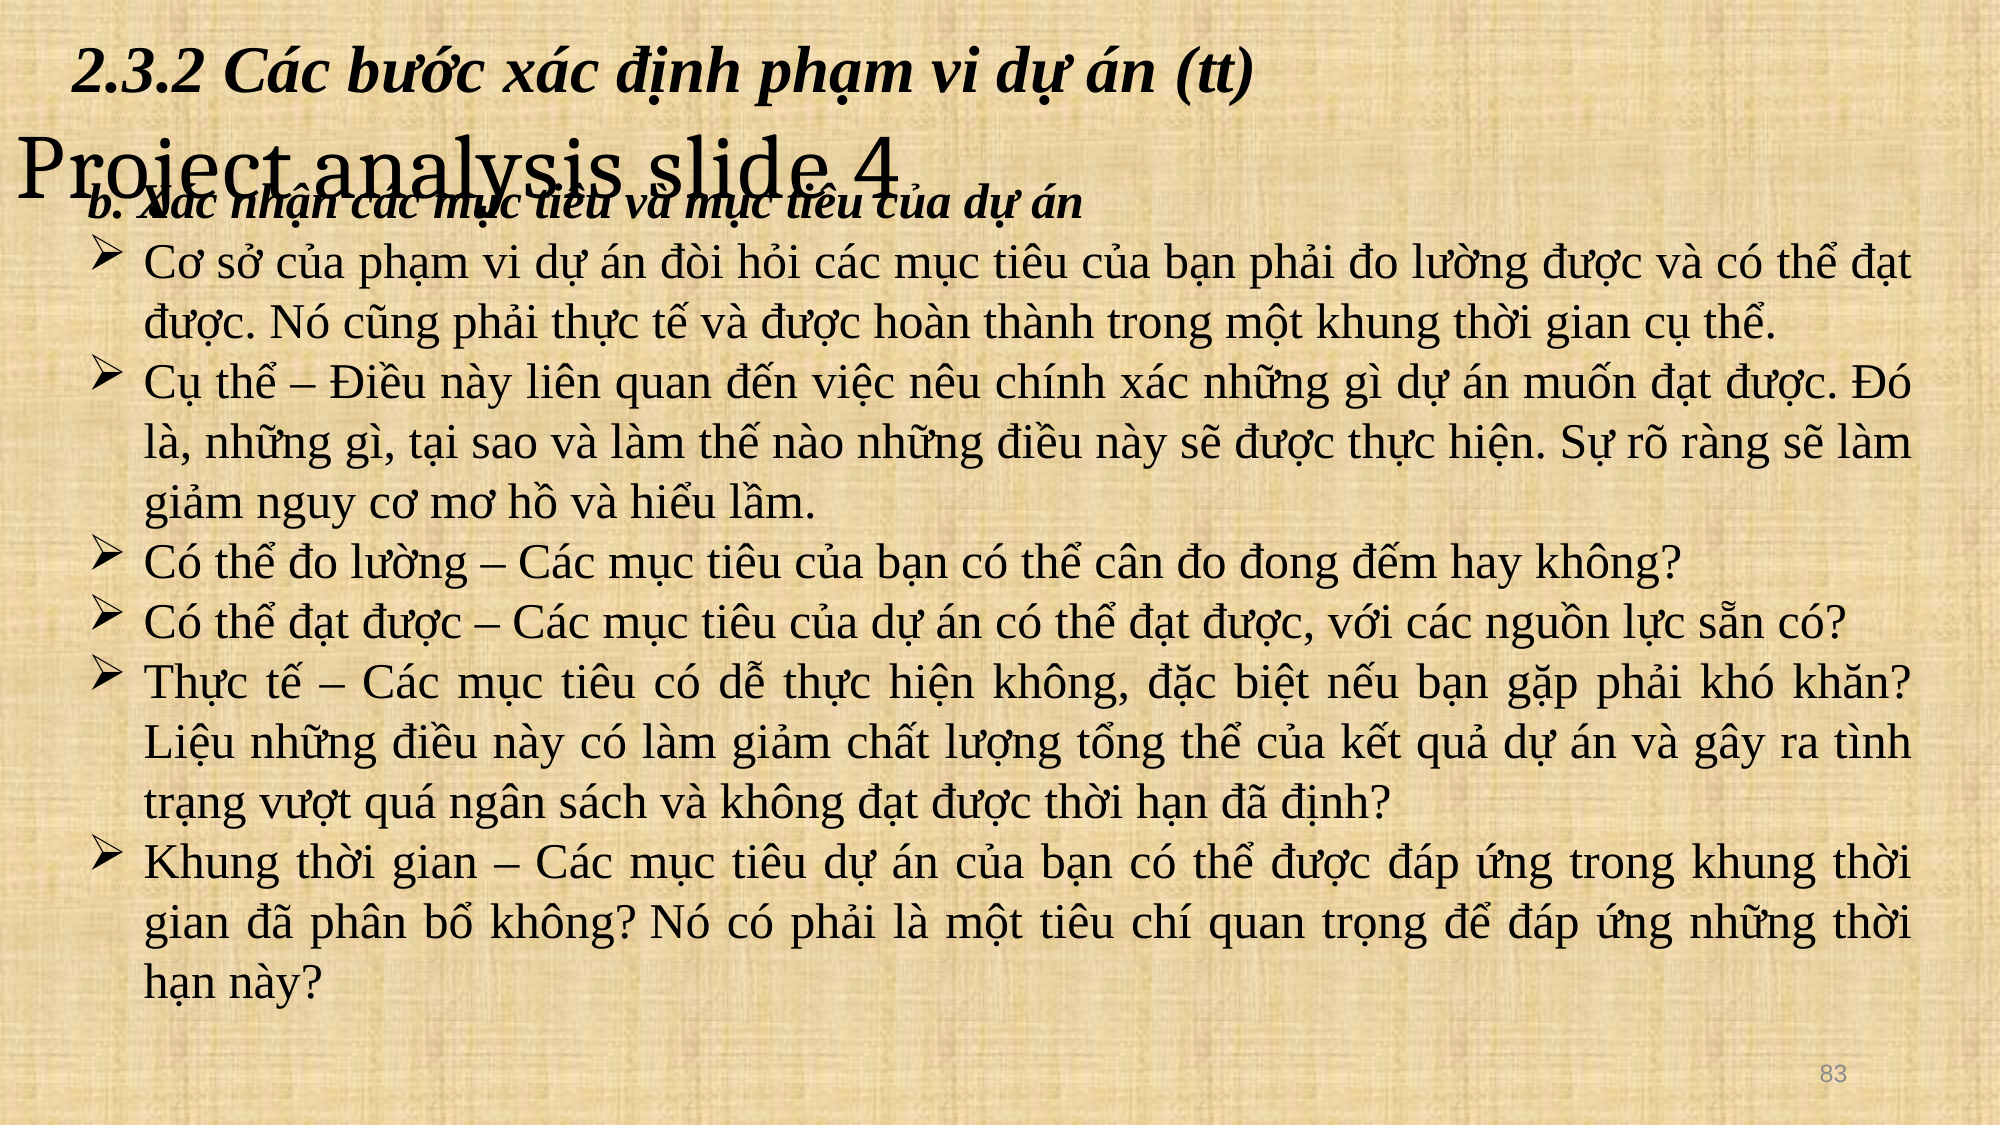

2.3.2 Các bước xác định phạm vi dự án (tt)
Project analysis slide 4
b. Xác nhận các mục tiêu và mục tiêu của dự án
Cơ sở của phạm vi dự án đòi hỏi các mục tiêu của bạn phải đo lường được và có thể đạt được. Nó cũng phải thực tế và được hoàn thành trong một khung thời gian cụ thể.
Cụ thể – Điều này liên quan đến việc nêu chính xác những gì dự án muốn đạt được. Đó là, những gì, tại sao và làm thế nào những điều này sẽ được thực hiện. Sự rõ ràng sẽ làm giảm nguy cơ mơ hồ và hiểu lầm.
Có thể đo lường – Các mục tiêu của bạn có thể cân đo đong đếm hay không?
Có thể đạt được – Các mục tiêu của dự án có thể đạt được, với các nguồn lực sẵn có?
Thực tế – Các mục tiêu có dễ thực hiện không, đặc biệt nếu bạn gặp phải khó khăn? Liệu những điều này có làm giảm chất lượng tổng thể của kết quả dự án và gây ra tình trạng vượt quá ngân sách và không đạt được thời hạn đã định?
Khung thời gian – Các mục tiêu dự án của bạn có thể được đáp ứng trong khung thời gian đã phân bổ không? Nó có phải là một tiêu chí quan trọng để đáp ứng những thời hạn này?

83